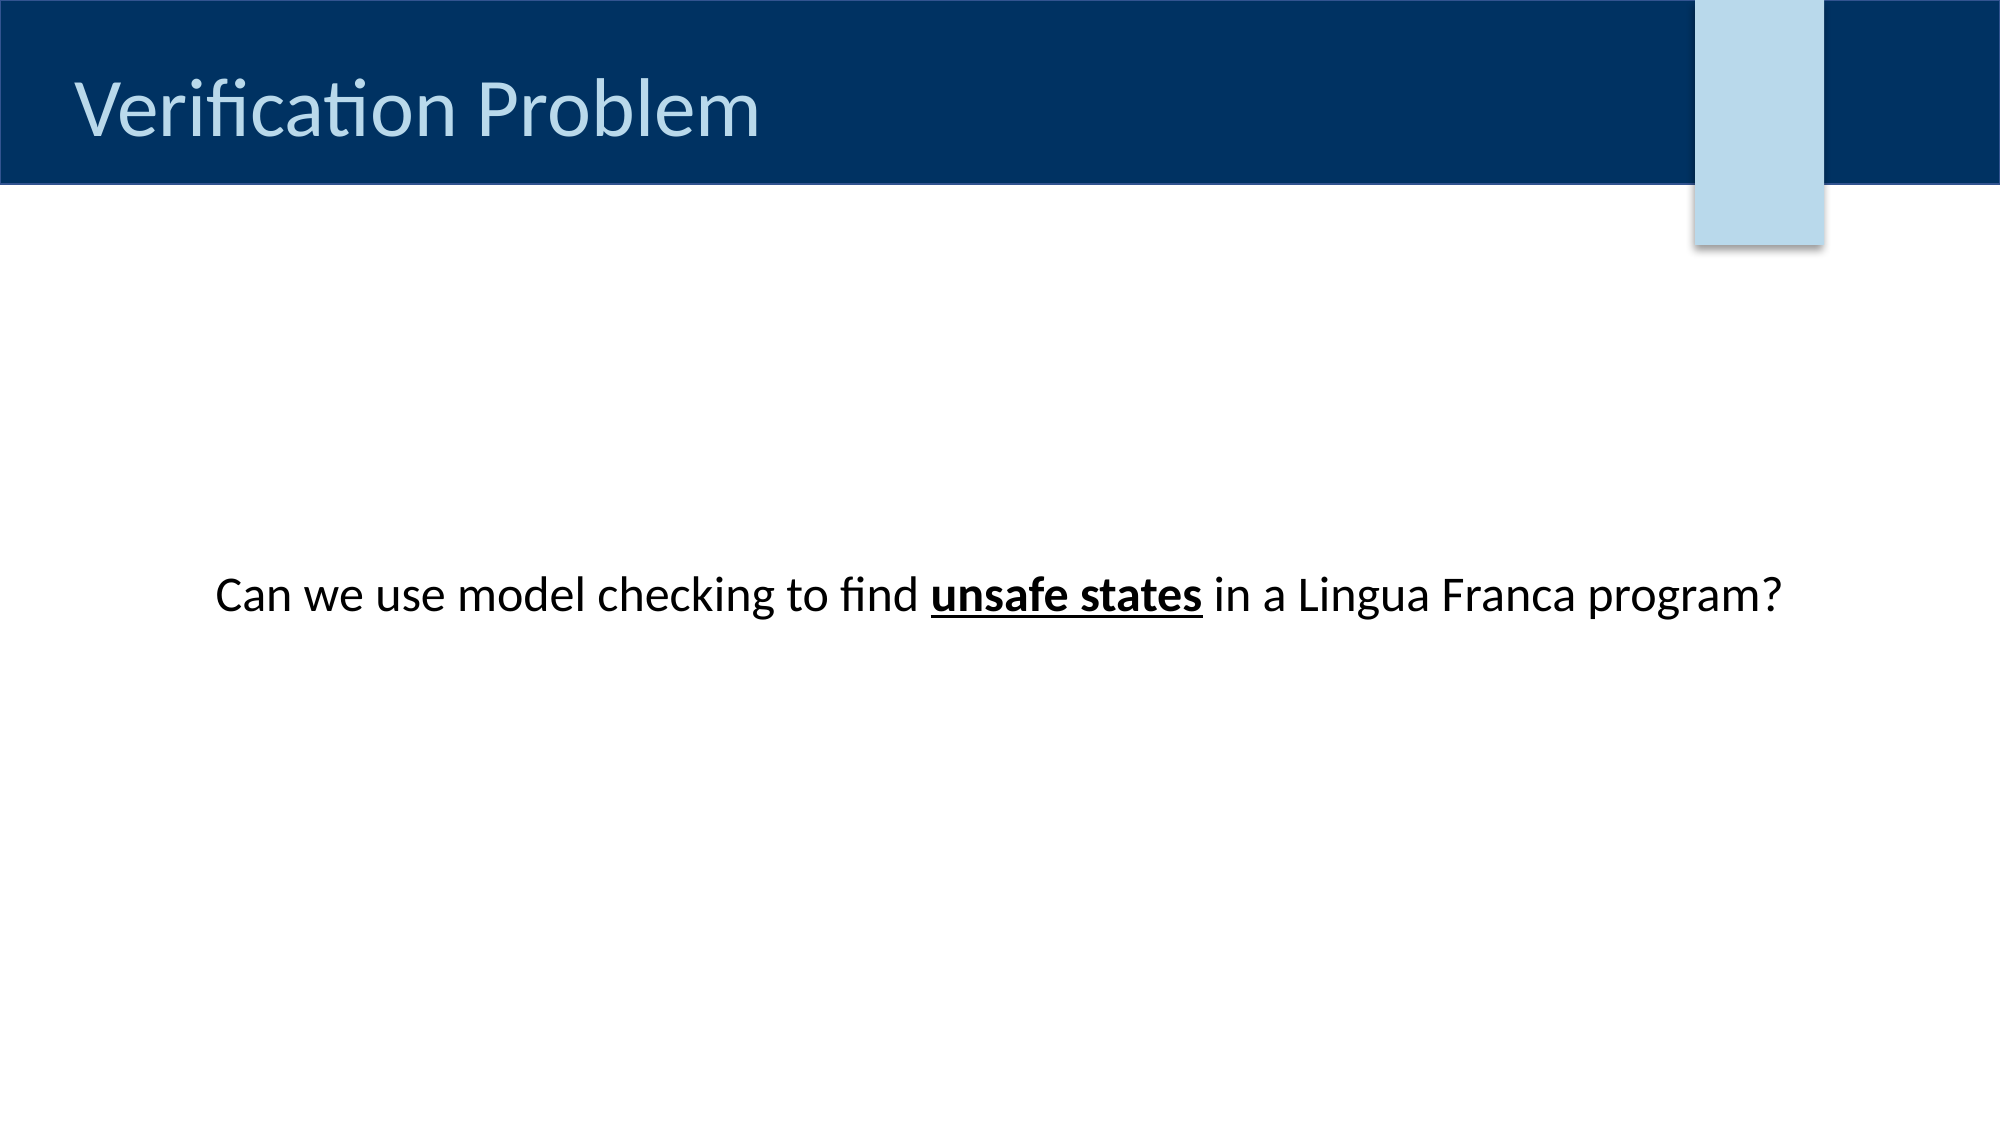

# Verification Problem
Can we use model checking to find unsafe states in a Lingua Franca program?